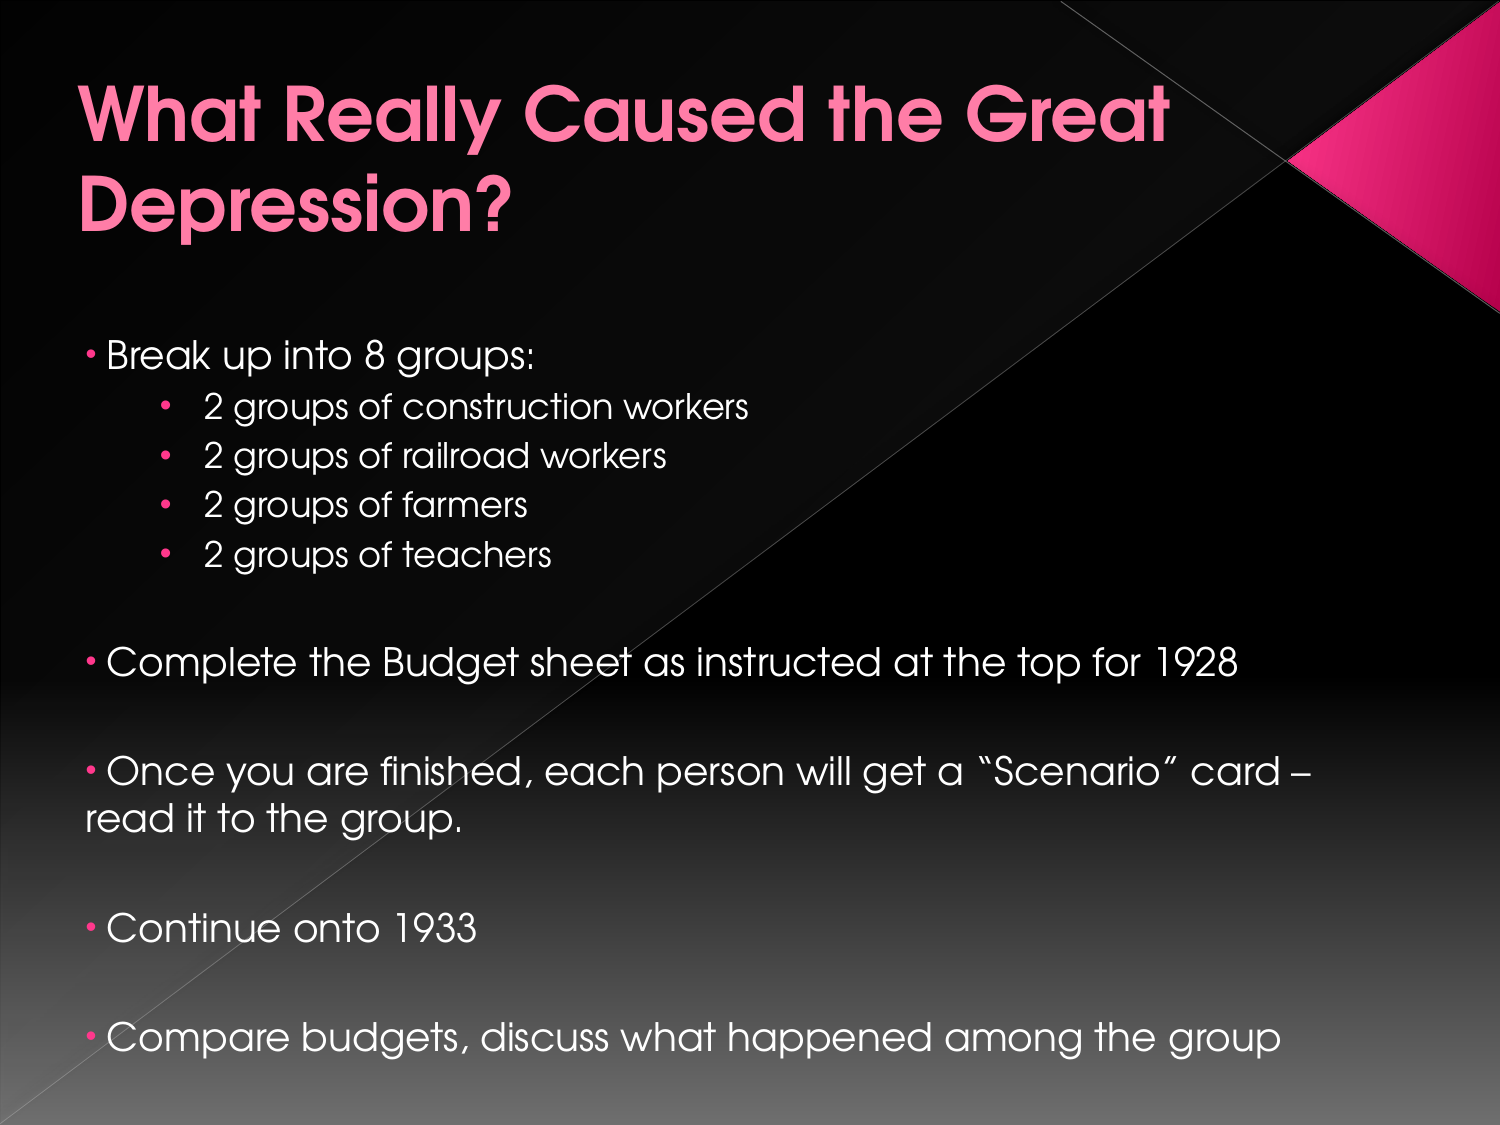

# What Really Caused the Great Depression?

 Break up into 8 groups:
2 groups of construction workers
2 groups of railroad workers
2 groups of farmers
2 groups of teachers

 Complete the Budget sheet as instructed at the top for 1928

 Once you are finished, each person will get a “Scenario” card – read it to the group.

 Continue onto 1933

 Compare budgets, discuss what happened among the group